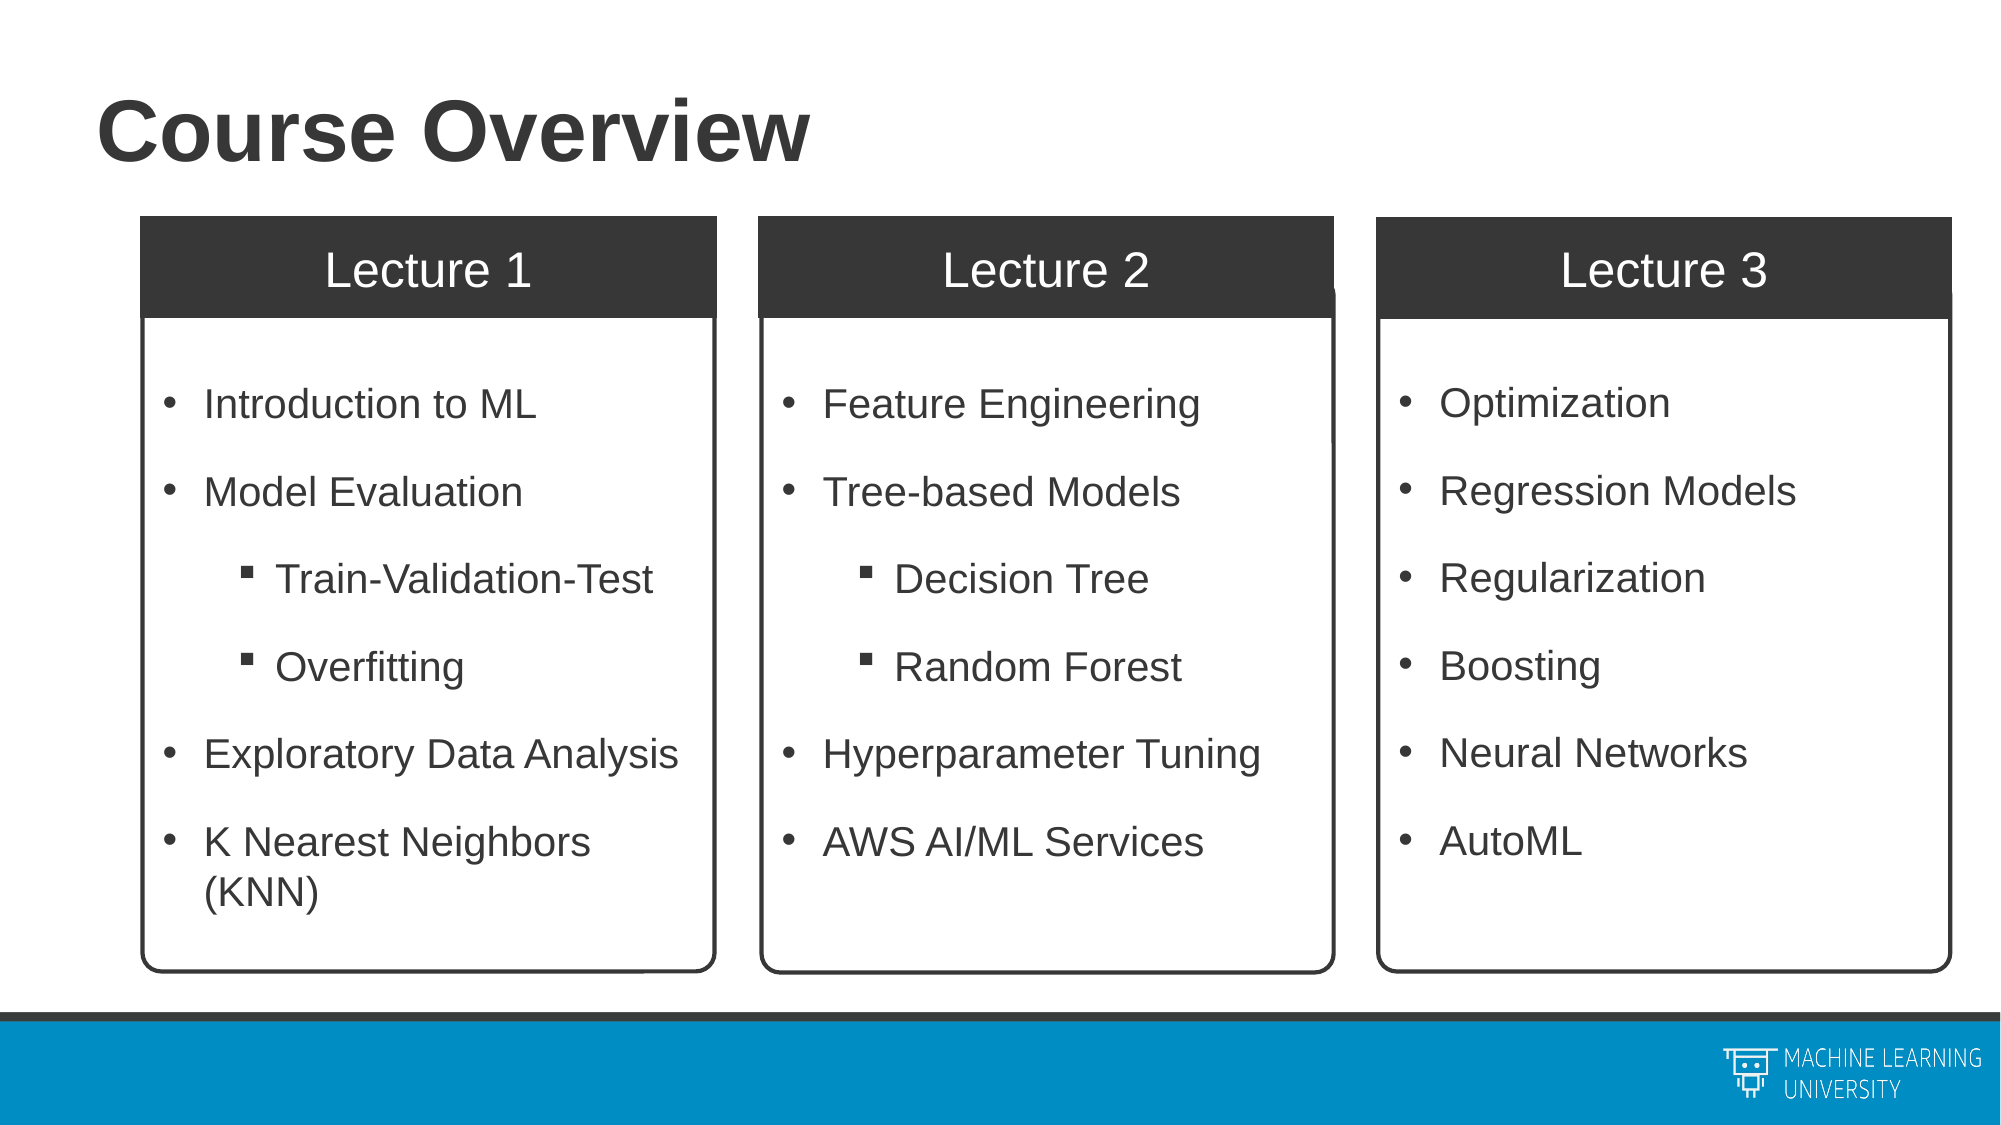

# Course Overview
Lecture 1

Introduction to ML
Model Evaluation
Train-Validation-Test
Overfitting
Exploratory Data Analysis
K Nearest Neighbors (KNN)
Lecture 2

Feature Engineering
Tree-based Models
Decision Tree
Random Forest
Hyperparameter Tuning
AWS AI/ML Services
Lecture 3

Optimization
Regression Models
Regularization
Boosting
Neural Networks
AutoML